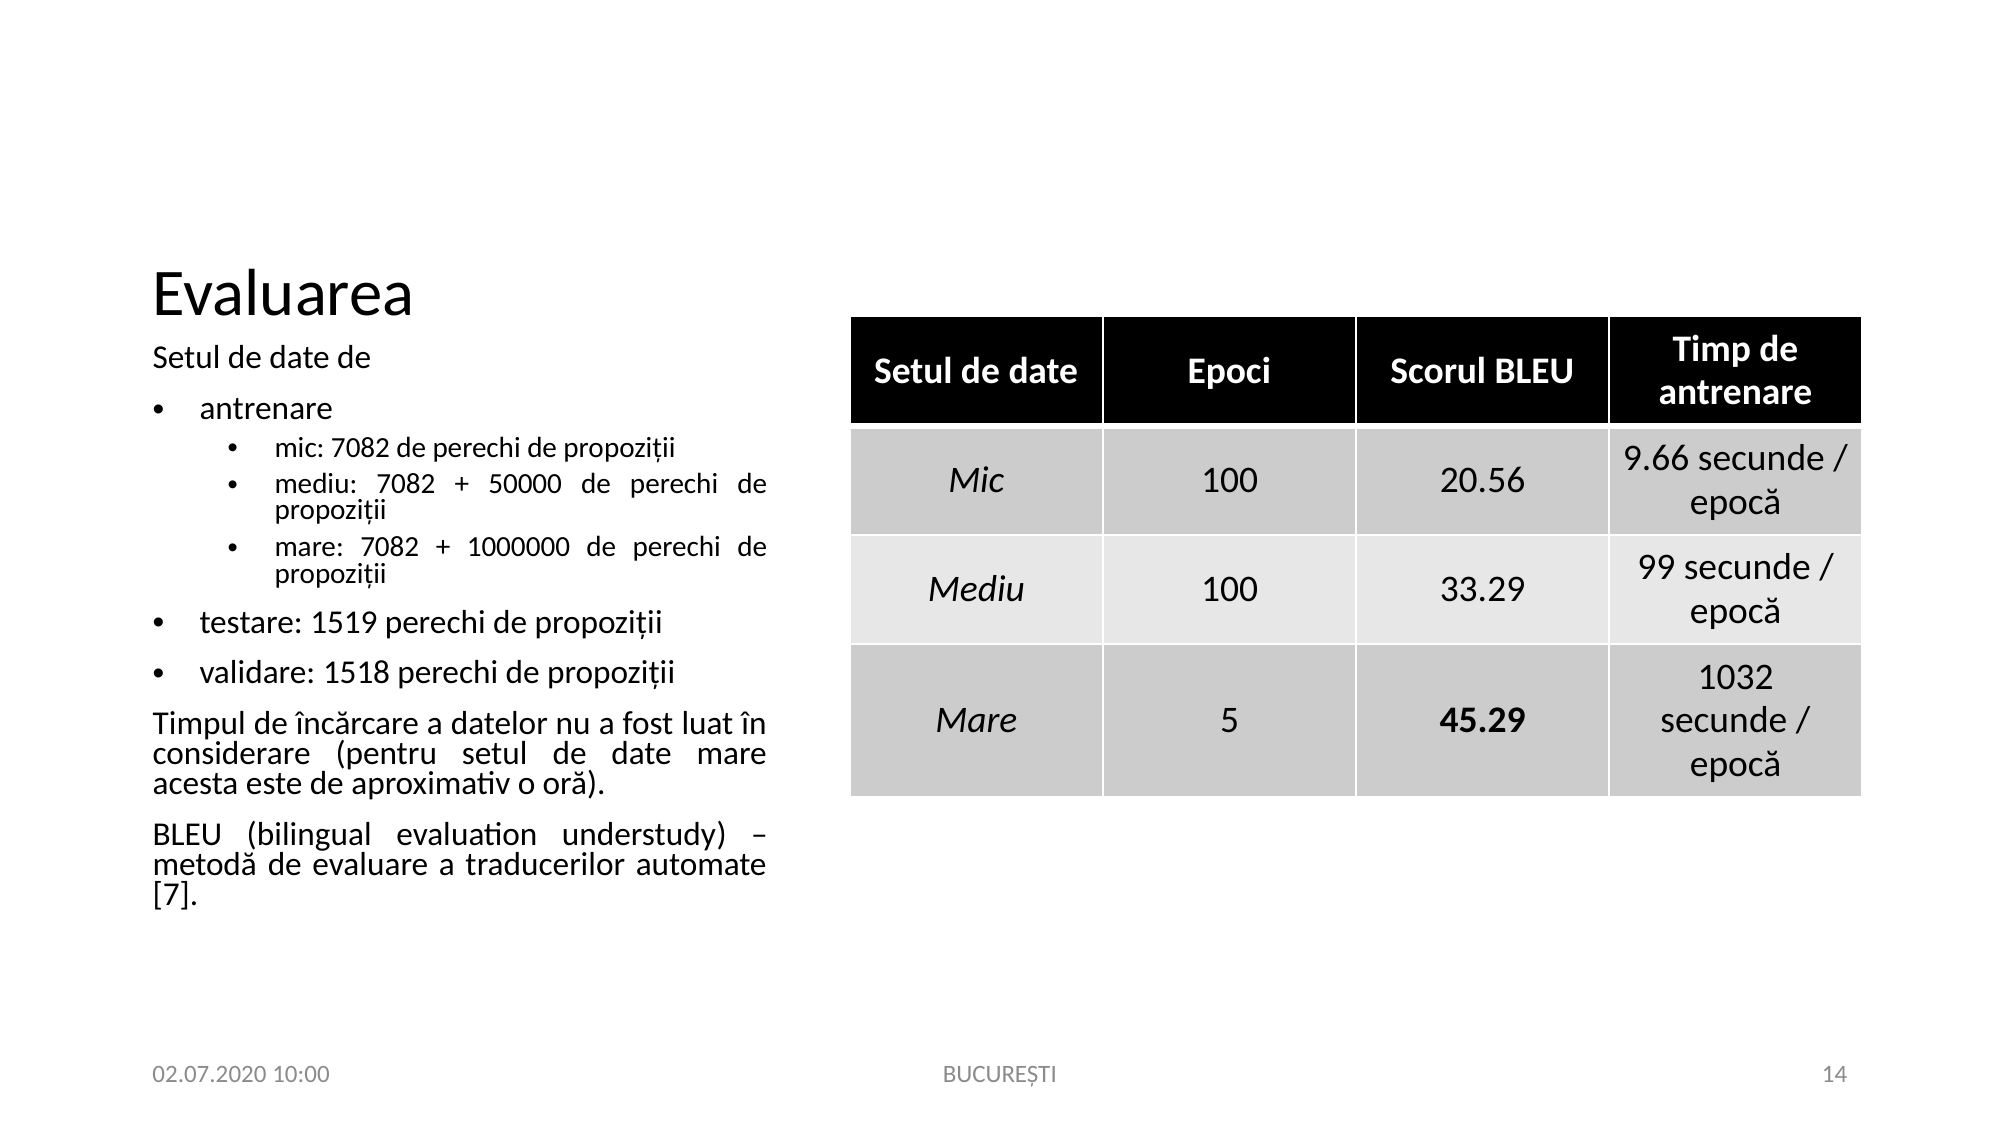

# Evaluarea
| Setul de date | Epoci | Scorul BLEU | Timp de antrenare |
| --- | --- | --- | --- |
| Mic | 100 | 20.56 | 9.66 secunde / epocă |
| Mediu | 100 | 33.29 | 99 secunde / epocă |
| Mare | 5 | 45.29 | 1032 secunde / epocă |
Setul de date de
antrenare
mic: 7082 de perechi de propoziții
mediu: 7082 + 50000 de perechi de propoziții
mare: 7082 + 1000000 de perechi de propoziții
testare: 1519 perechi de propoziții
validare: 1518 perechi de propoziții
Timpul de încărcare a datelor nu a fost luat în considerare (pentru setul de date mare acesta este de aproximativ o oră).
BLEU (bilingual evaluation understudy) – metodă de evaluare a traducerilor automate [7].
02.07.2020 10:00
BUCUREȘTI
14